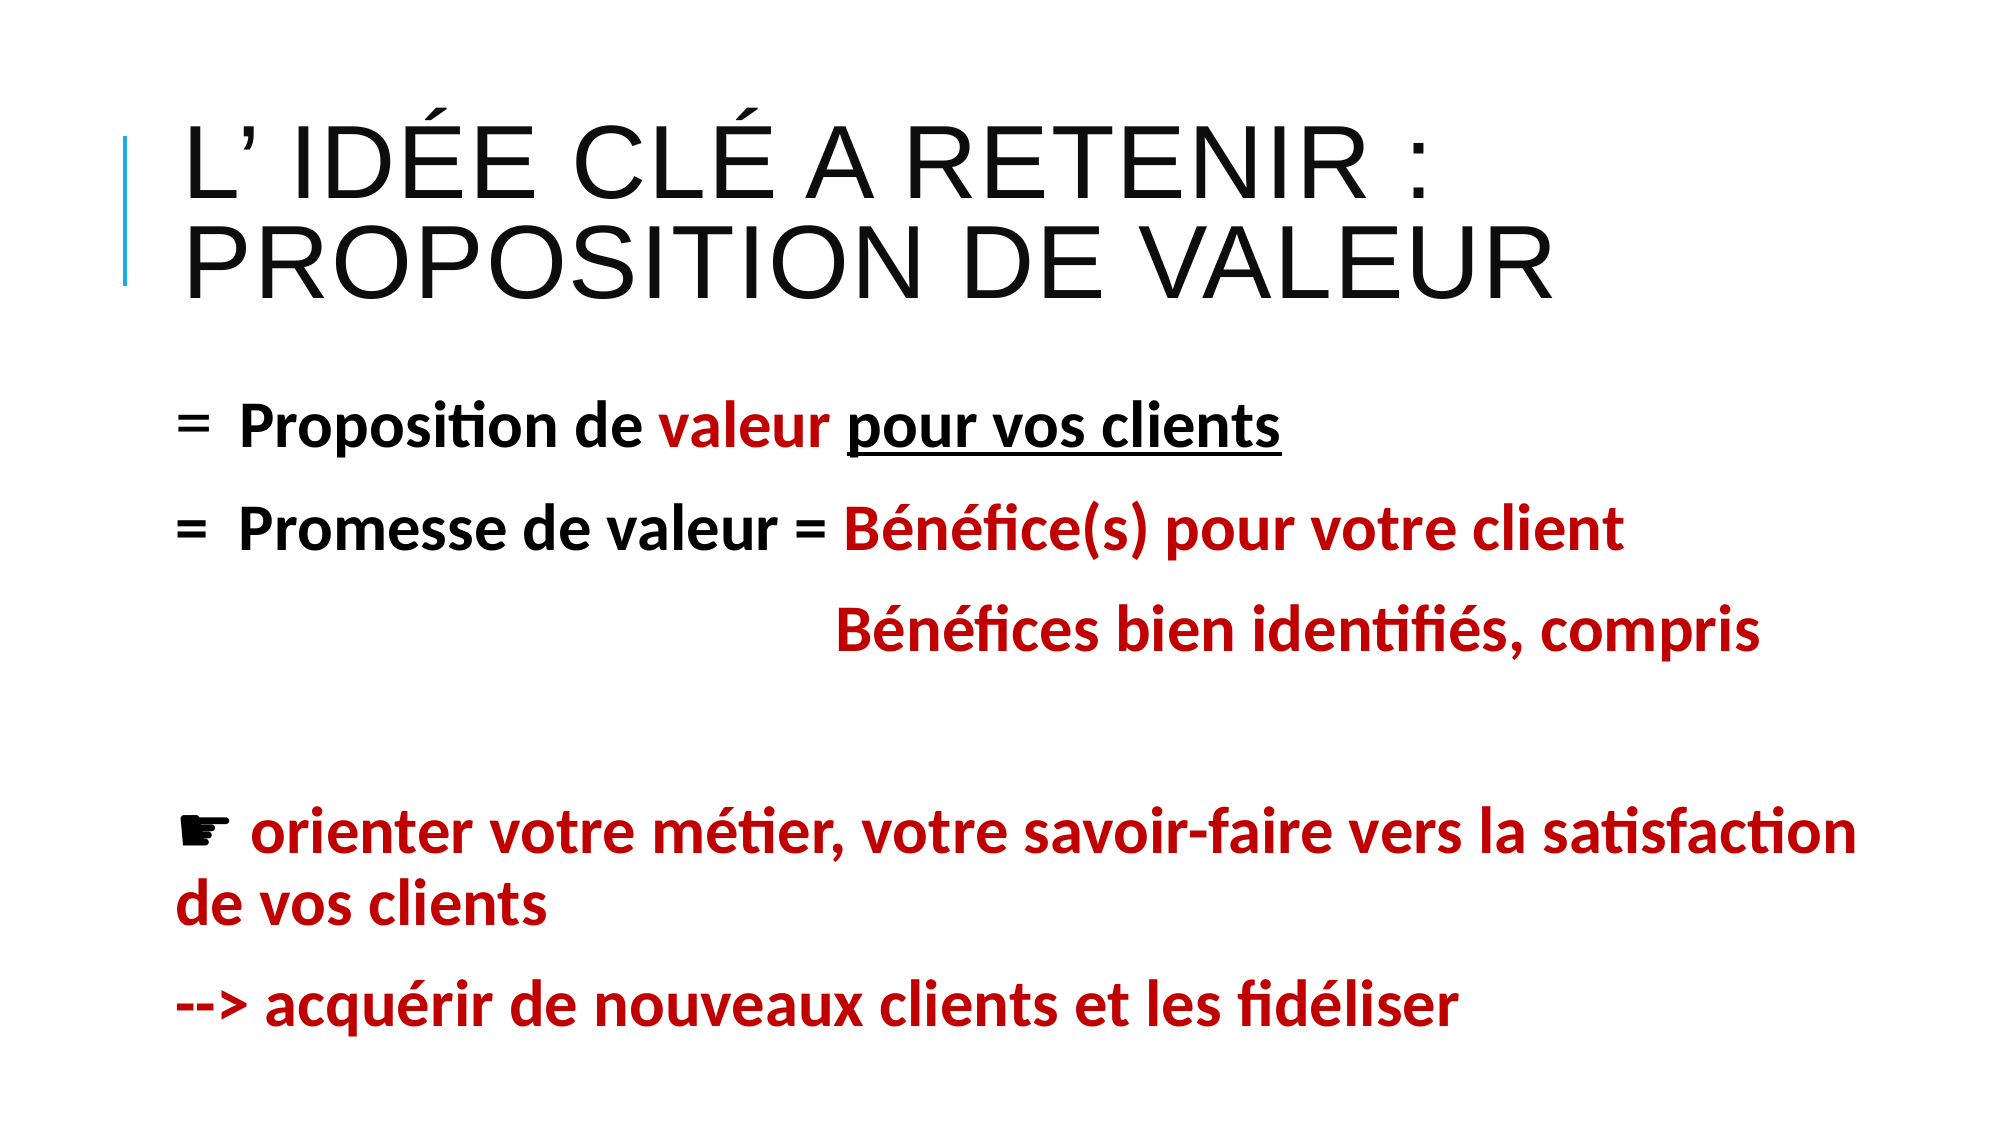

# L’ idée clé a retenir : proposition de valeur
=  Proposition de valeur pour vos clients
=  Promesse de valeur = Bénéfice(s) pour votre client
				    Bénéfices bien identifiés, compris

☛ orienter votre métier, votre savoir-faire vers la satisfaction de vos clients
--> acquérir de nouveaux clients et les fidéliser